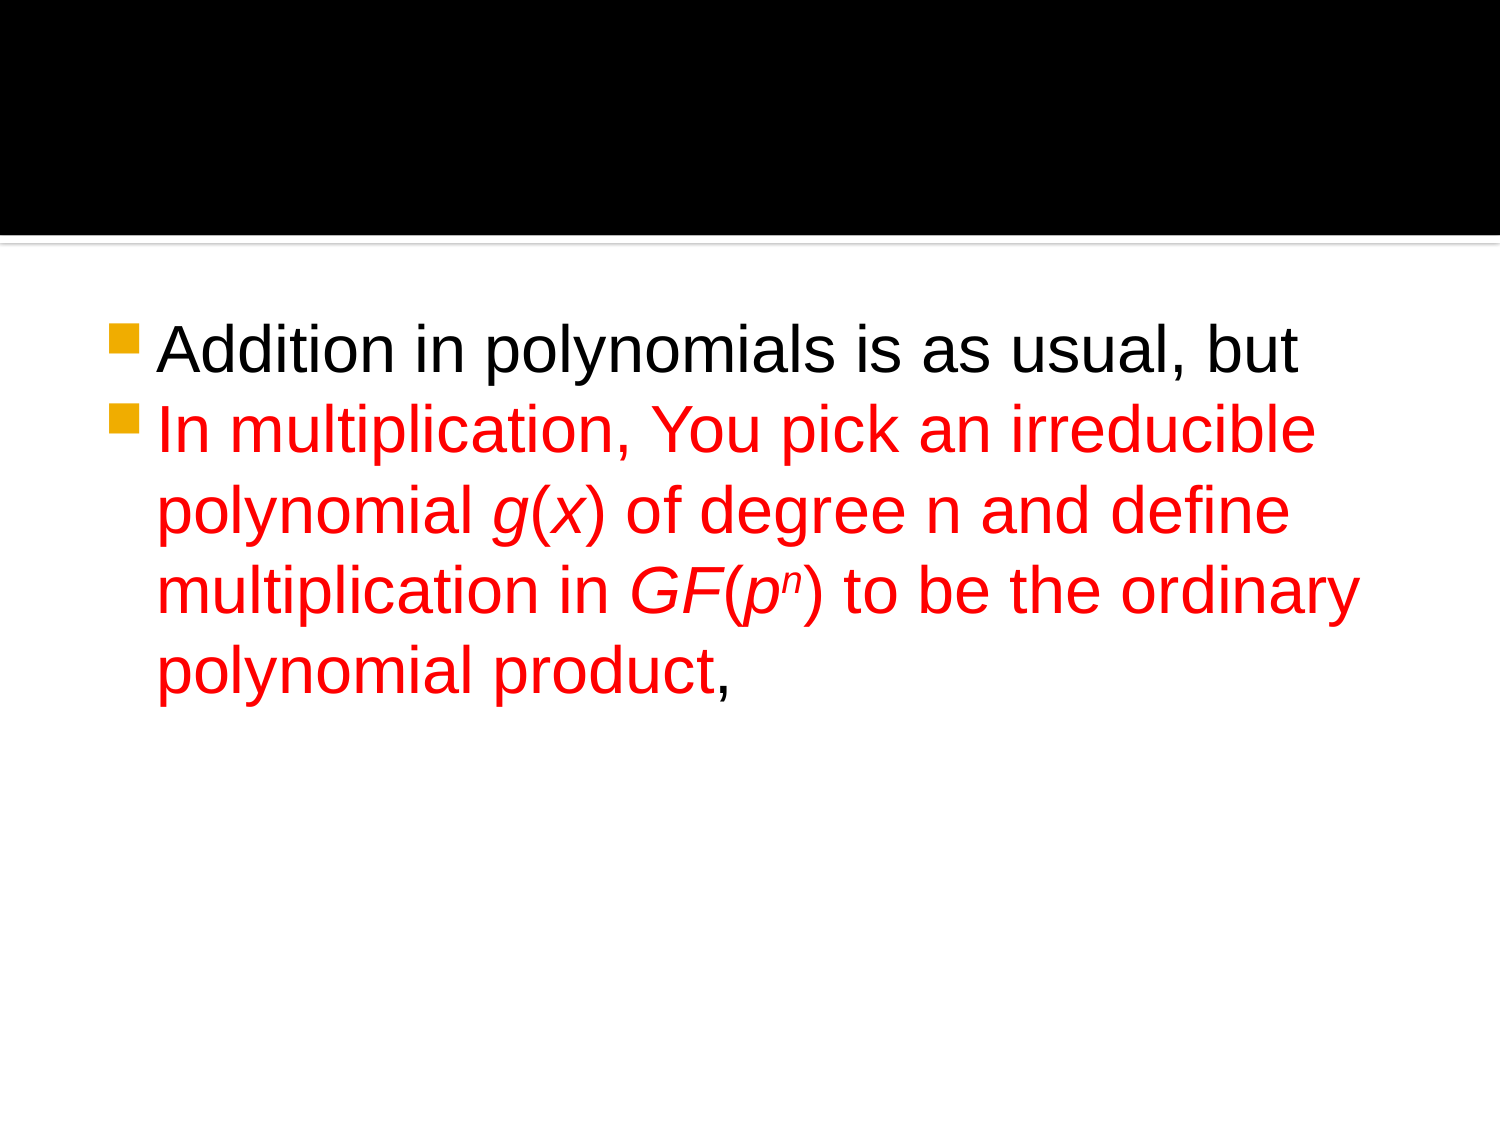

#
Addition in polynomials is as usual, but
In multiplication, You pick an irreducible polynomial g(x) of degree n and define multiplication in GF(pn) to be the ordinary polynomial product,